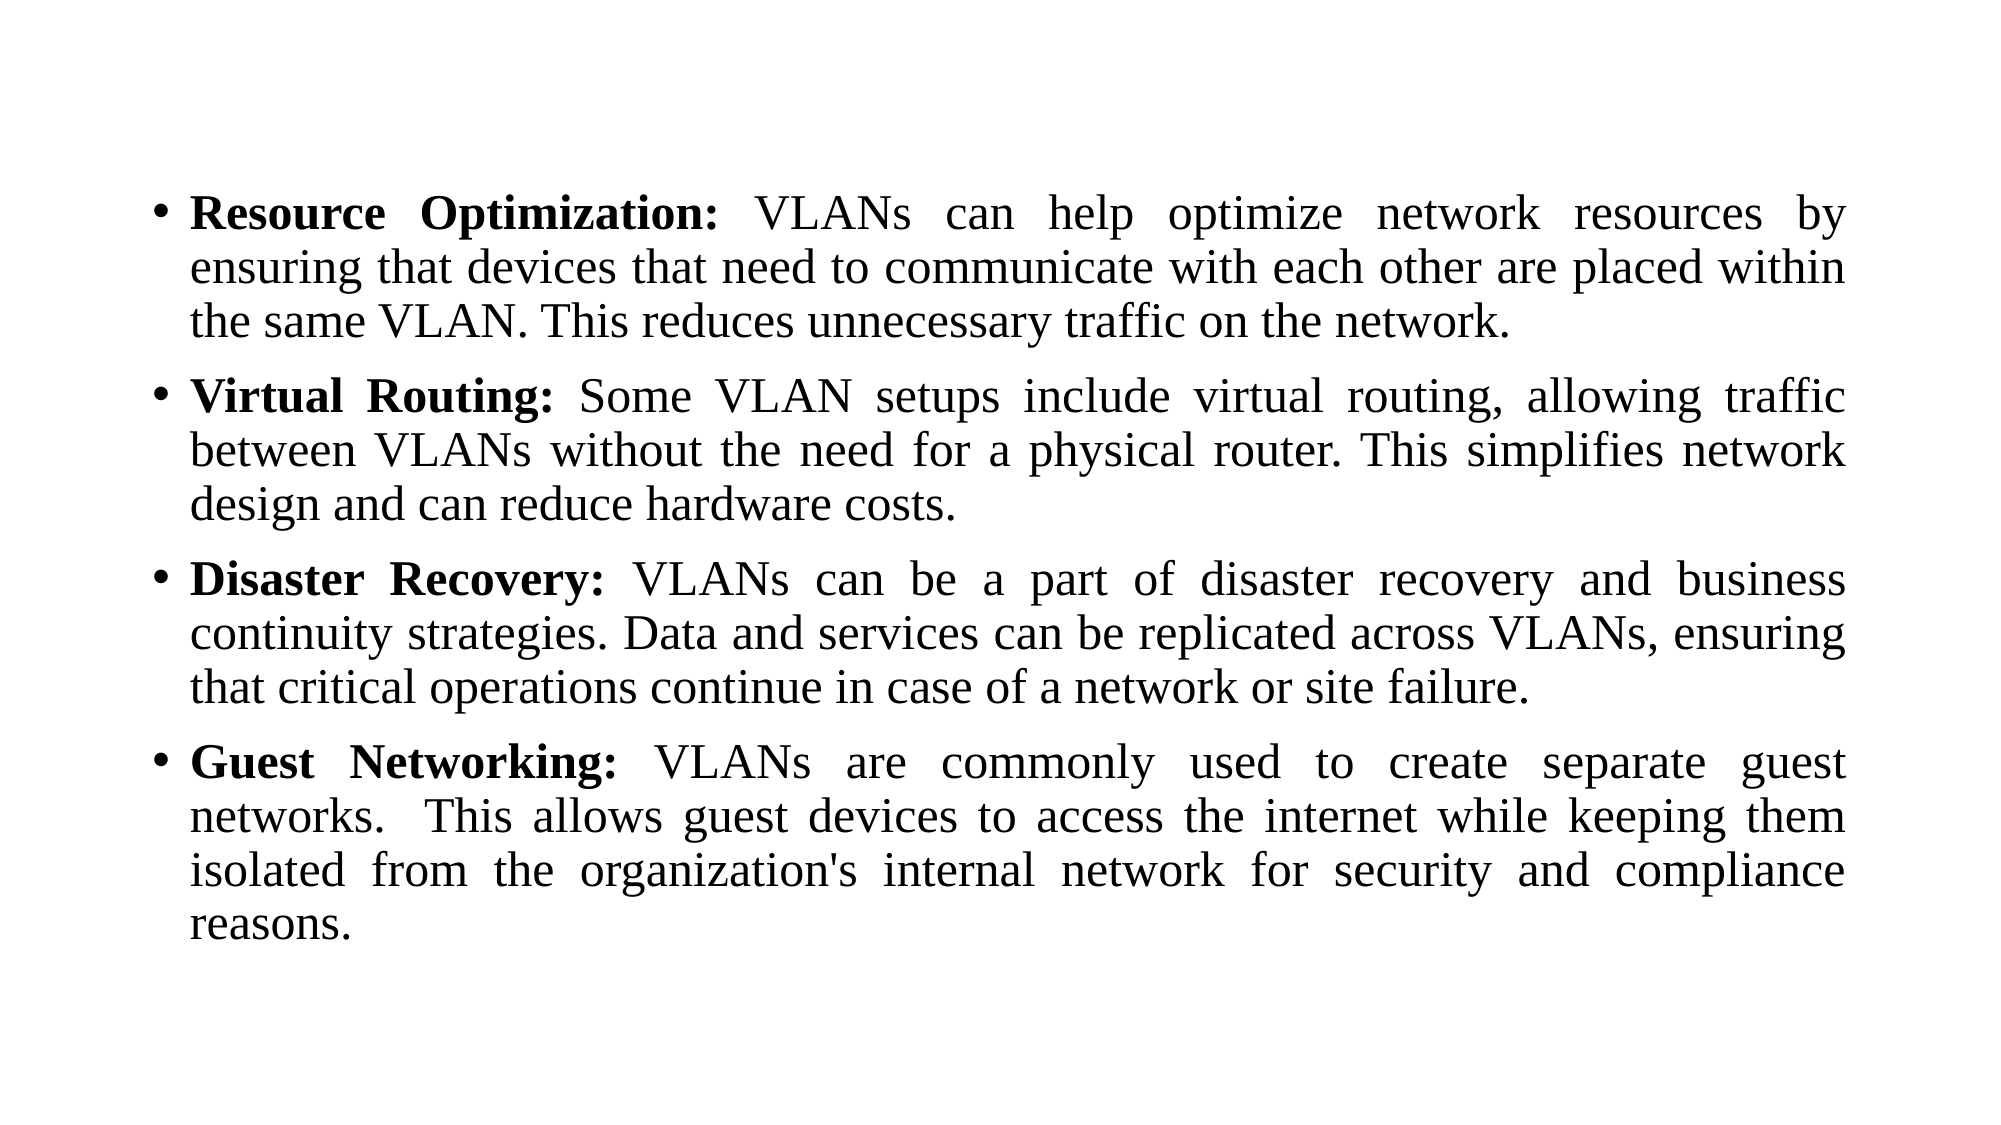

#
Resource Optimization: VLANs can help optimize network resources by ensuring that devices that need to communicate with each other are placed within the same VLAN. This reduces unnecessary traffic on the network.
Virtual Routing: Some VLAN setups include virtual routing, allowing traffic between VLANs without the need for a physical router. This simplifies network design and can reduce hardware costs.
Disaster Recovery: VLANs can be a part of disaster recovery and business continuity strategies. Data and services can be replicated across VLANs, ensuring that critical operations continue in case of a network or site failure.
Guest Networking: VLANs are commonly used to create separate guest networks.  This allows guest devices to access the internet while keeping them isolated from the organization's internal network for security and compliance reasons.